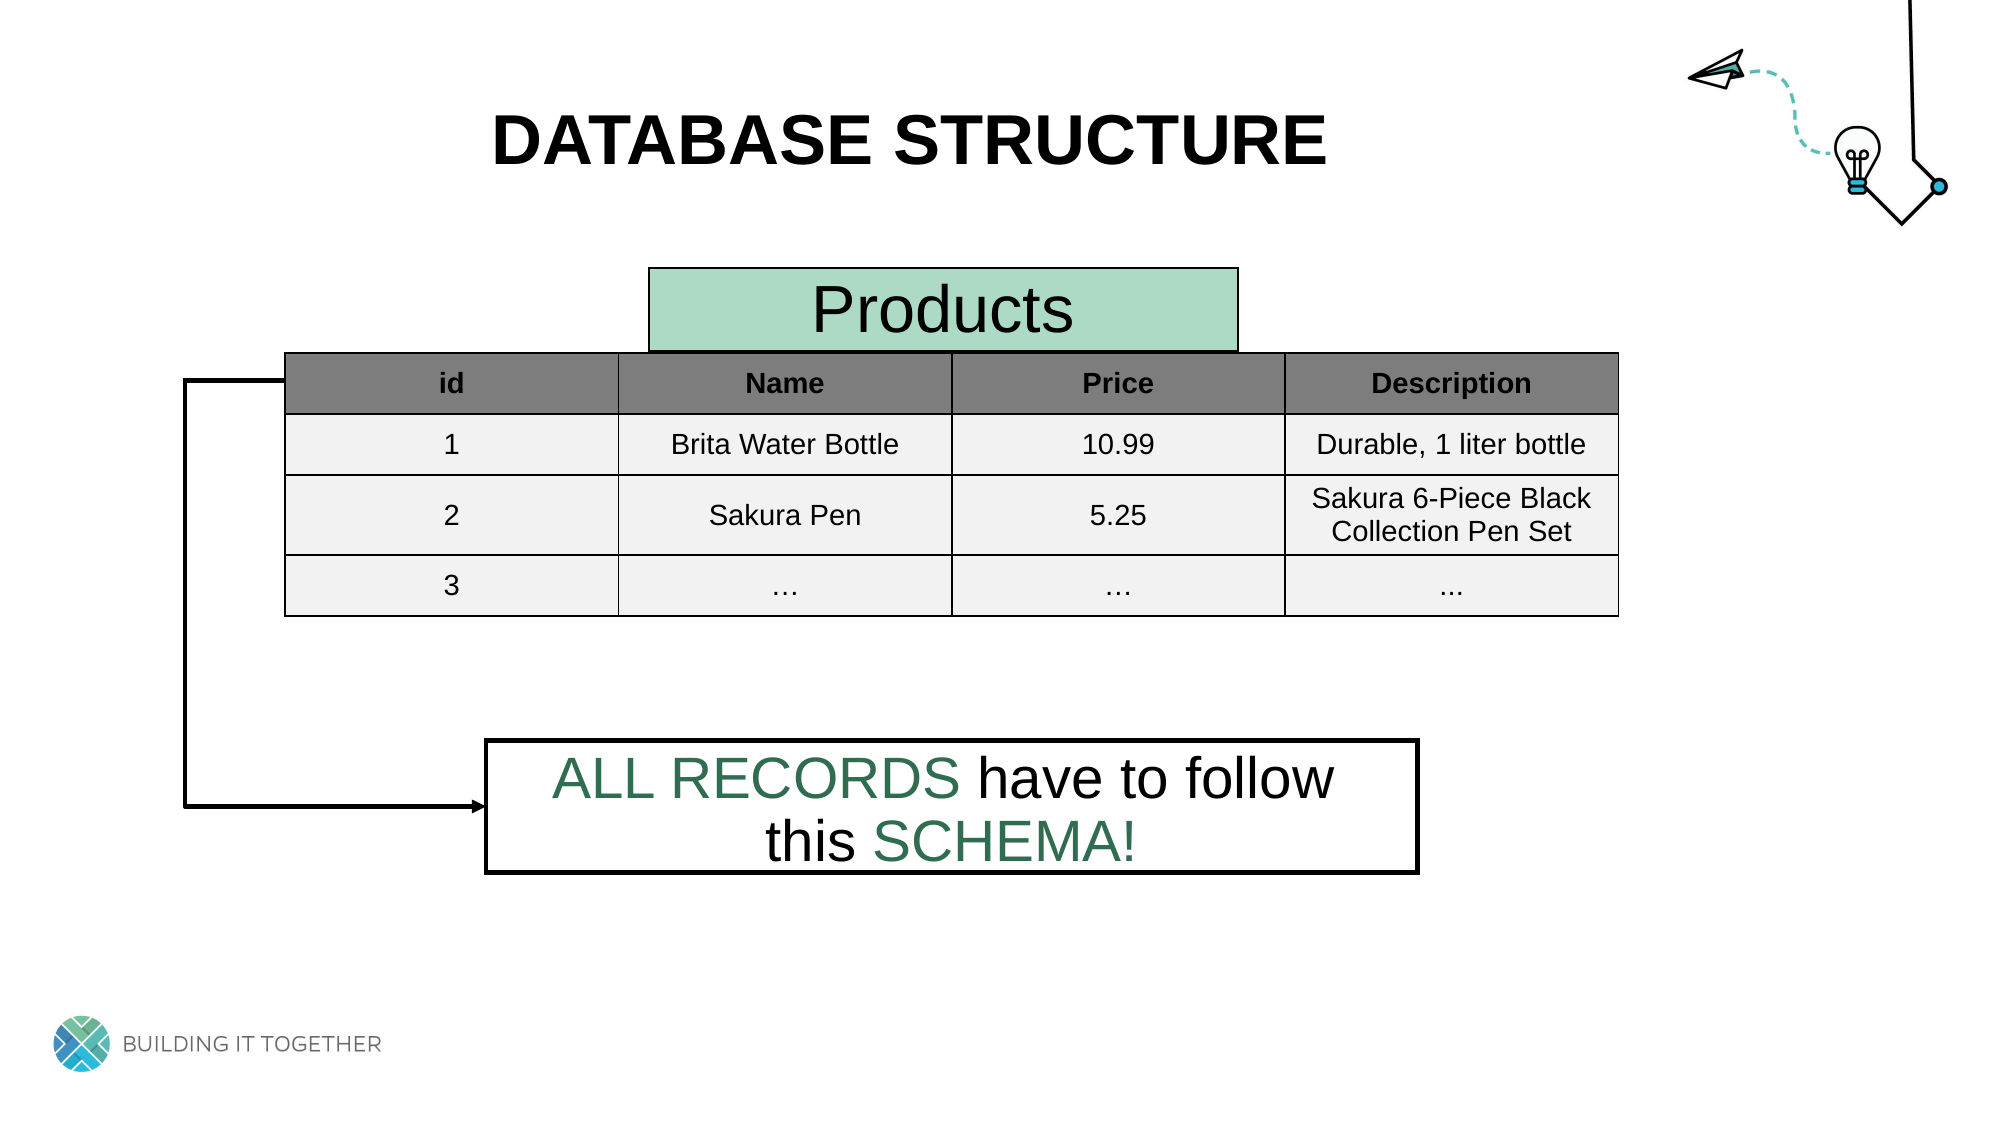

# Database Structure
Products
| id | Name | Price | Description |
| --- | --- | --- | --- |
| 1 | Brita Water Bottle | 10.99 | Durable, 1 liter bottle |
| 2 | Sakura Pen | 5.25 | Sakura 6-Piece Black Collection Pen Set |
| 3 | … | … | ... |
ALL RECORDS have to follow
this SCHEMA!